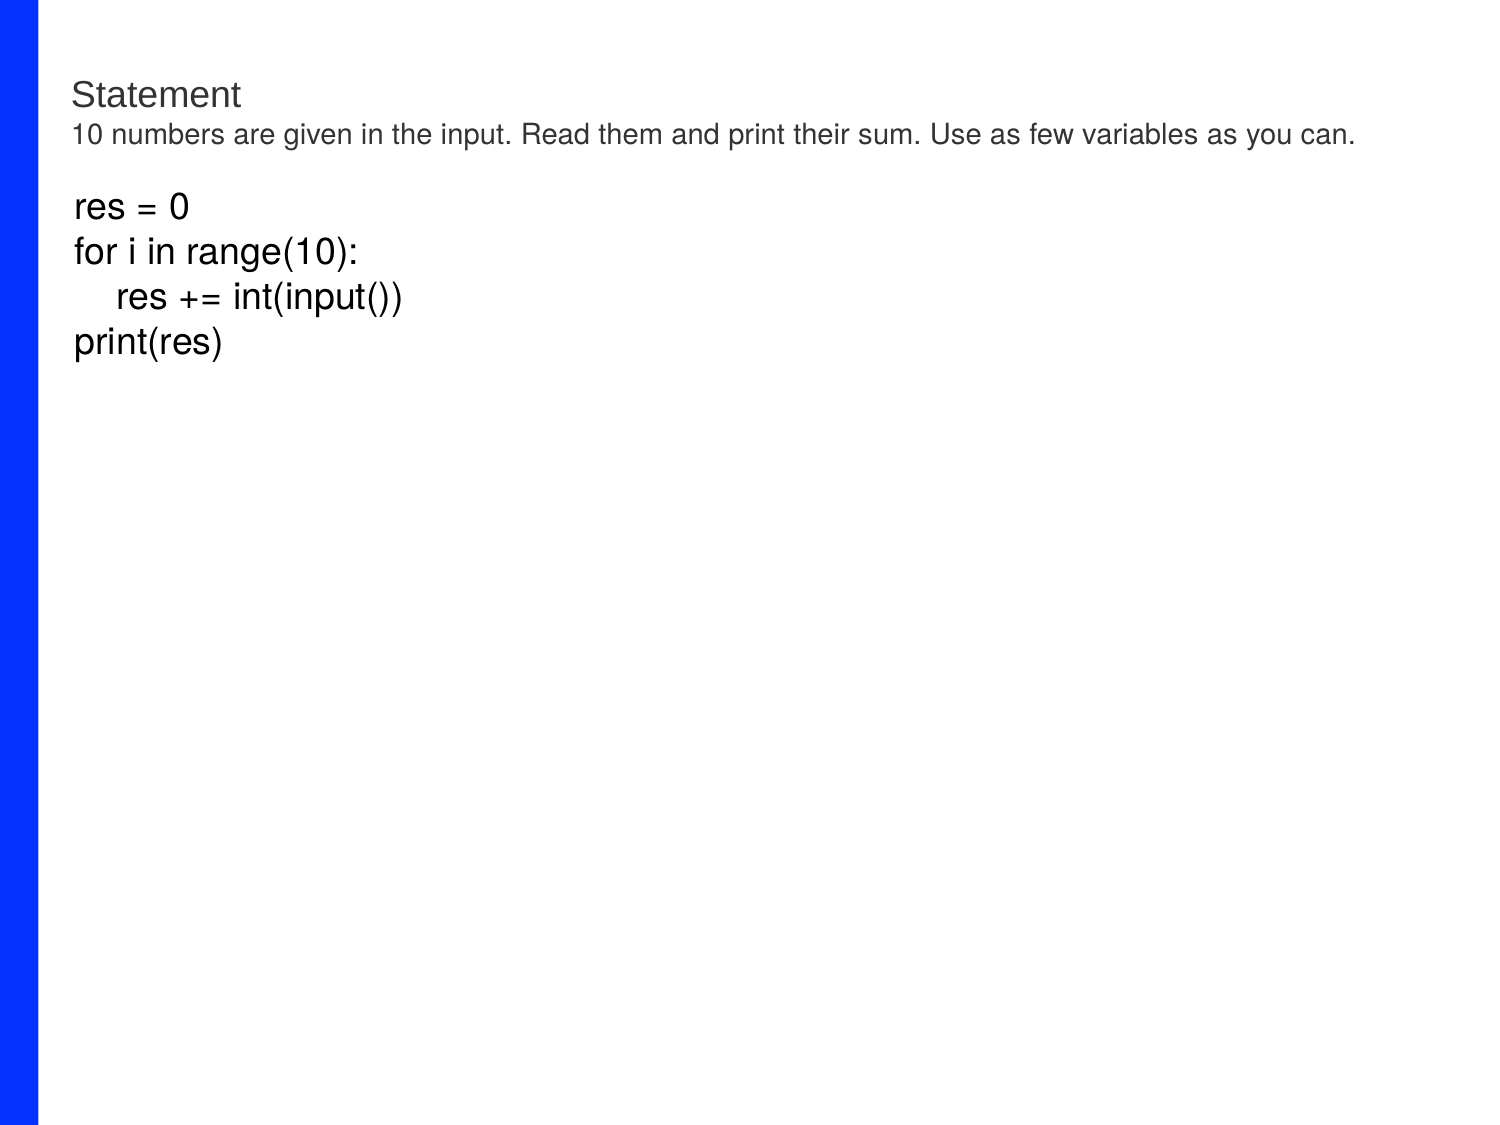

Statement
10 numbers are given in the input. Read them and print their sum. Use as few variables as you can.
res = 0
for i in range(10):
    res += int(input())
print(res)